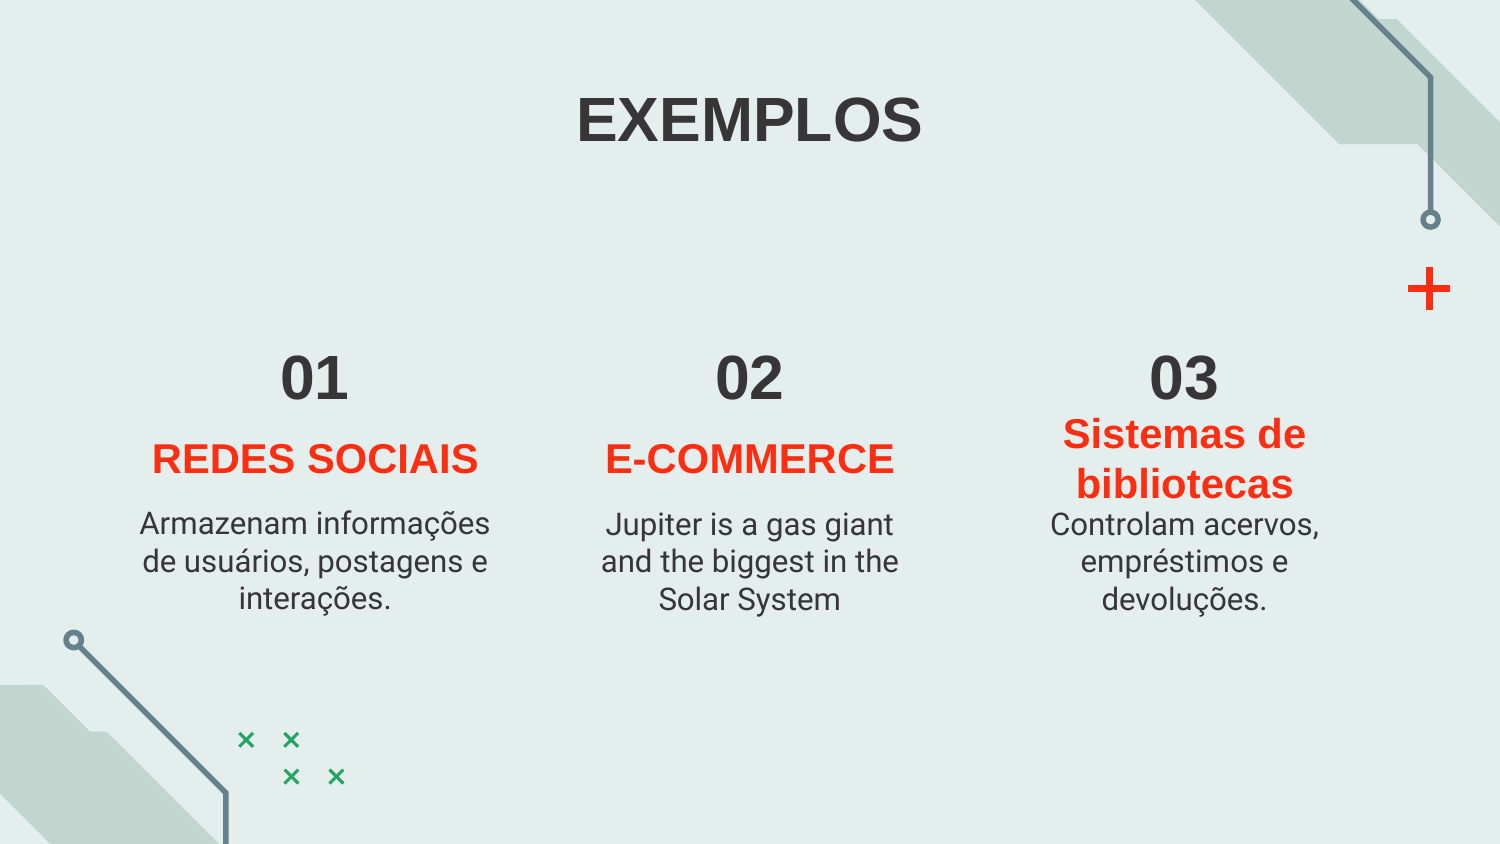

EXEMPLOS
# 01
02
03
REDES SOCIAIS
E-COMMERCE
Sistemas de bibliotecas
Armazenam informações de usuários, postagens e interações.
Jupiter is a gas giant and the biggest in the Solar System
Controlam acervos, empréstimos e devoluções.